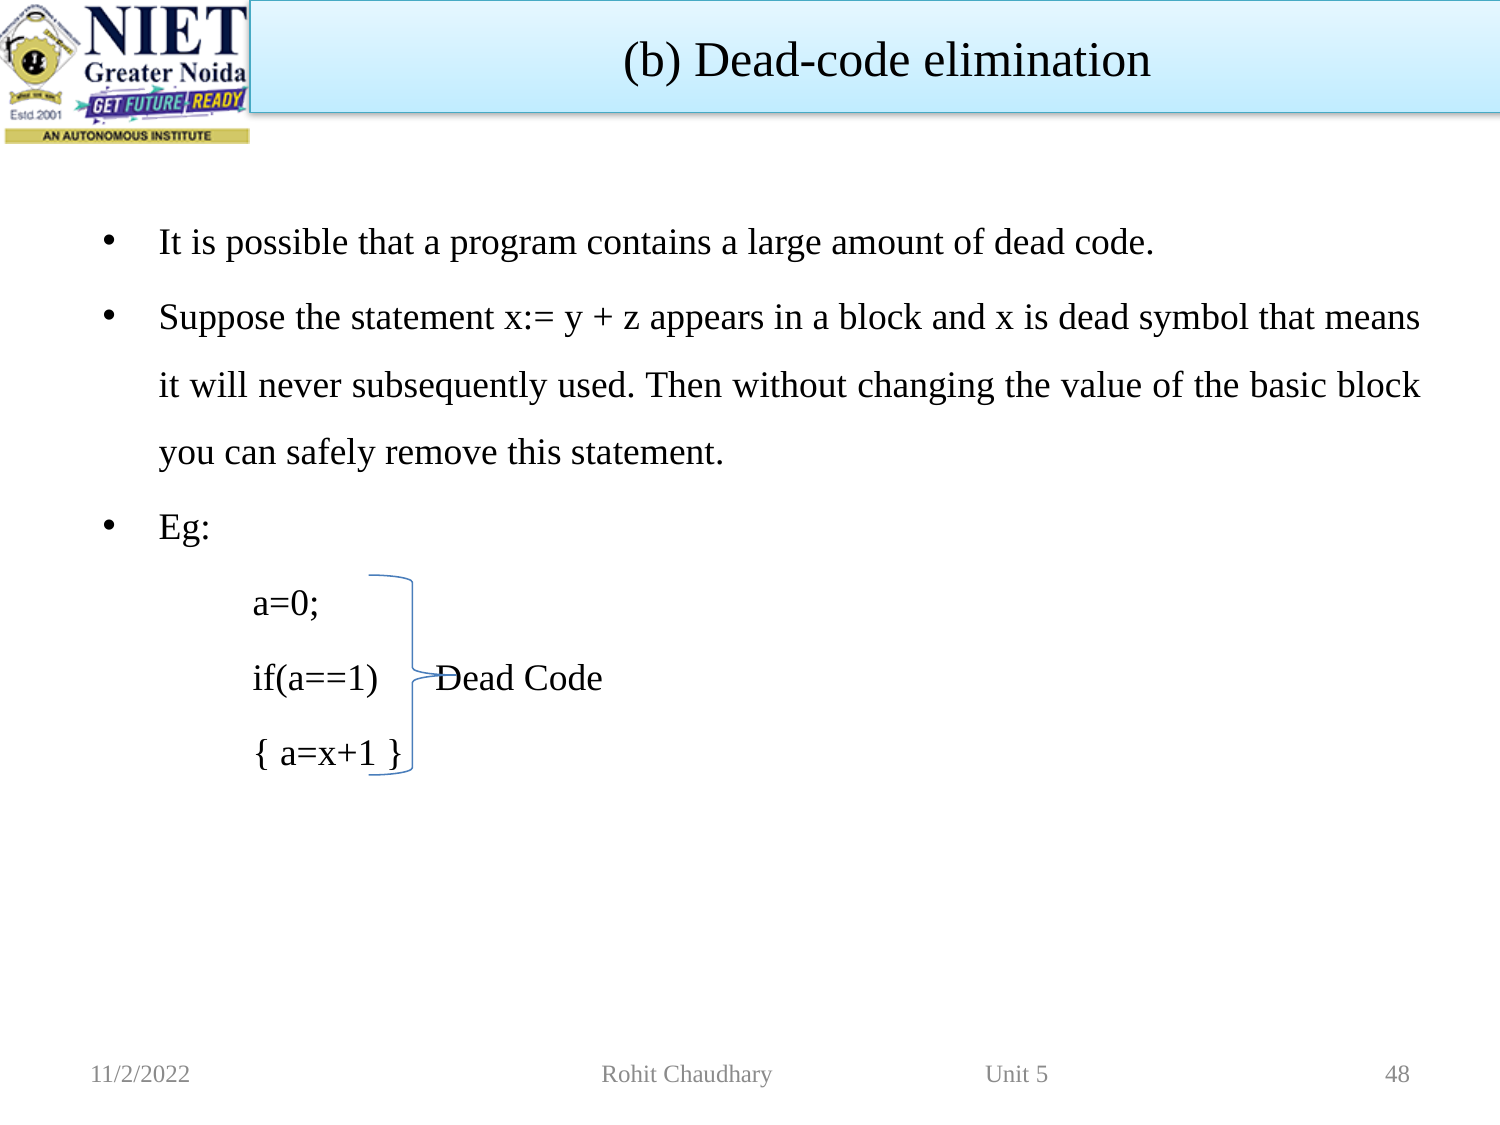

(b) Dead-code elimination
It is possible that a program contains a large amount of dead code.
Suppose the statement x:= y + z appears in a block and x is dead symbol that means it will never subsequently used. Then without changing the value of the basic block you can safely remove this statement.
Eg:
	a=0;
	if(a==1)      Dead Code
	{ a=x+1 }

11/2/2022
Rohit Chaudhary                                  Unit 5
48